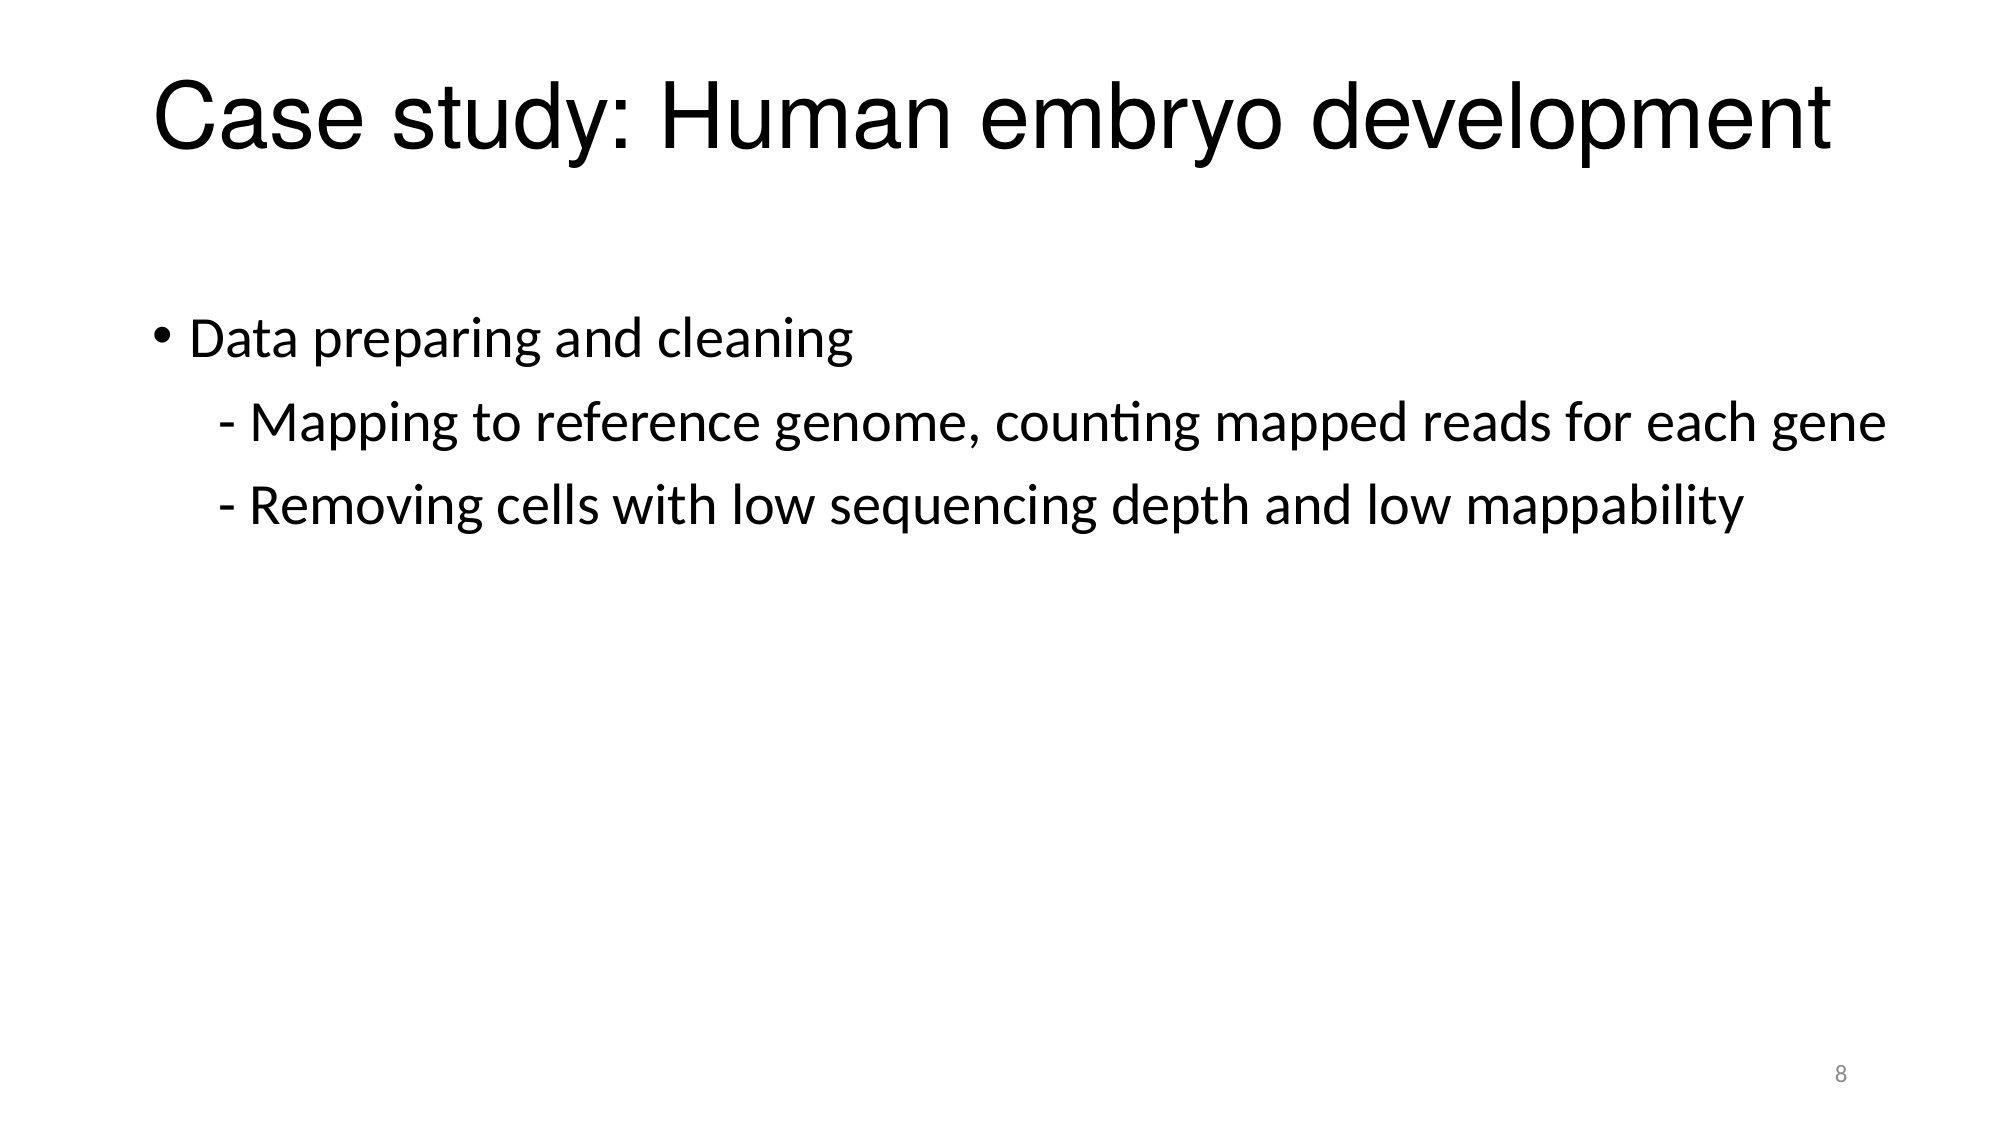

# Case study: Human embryo development
Data preparing and cleaning
     - Mapping to reference genome, counting mapped reads for each gene
     - Removing cells with low sequencing depth and low mappability
8